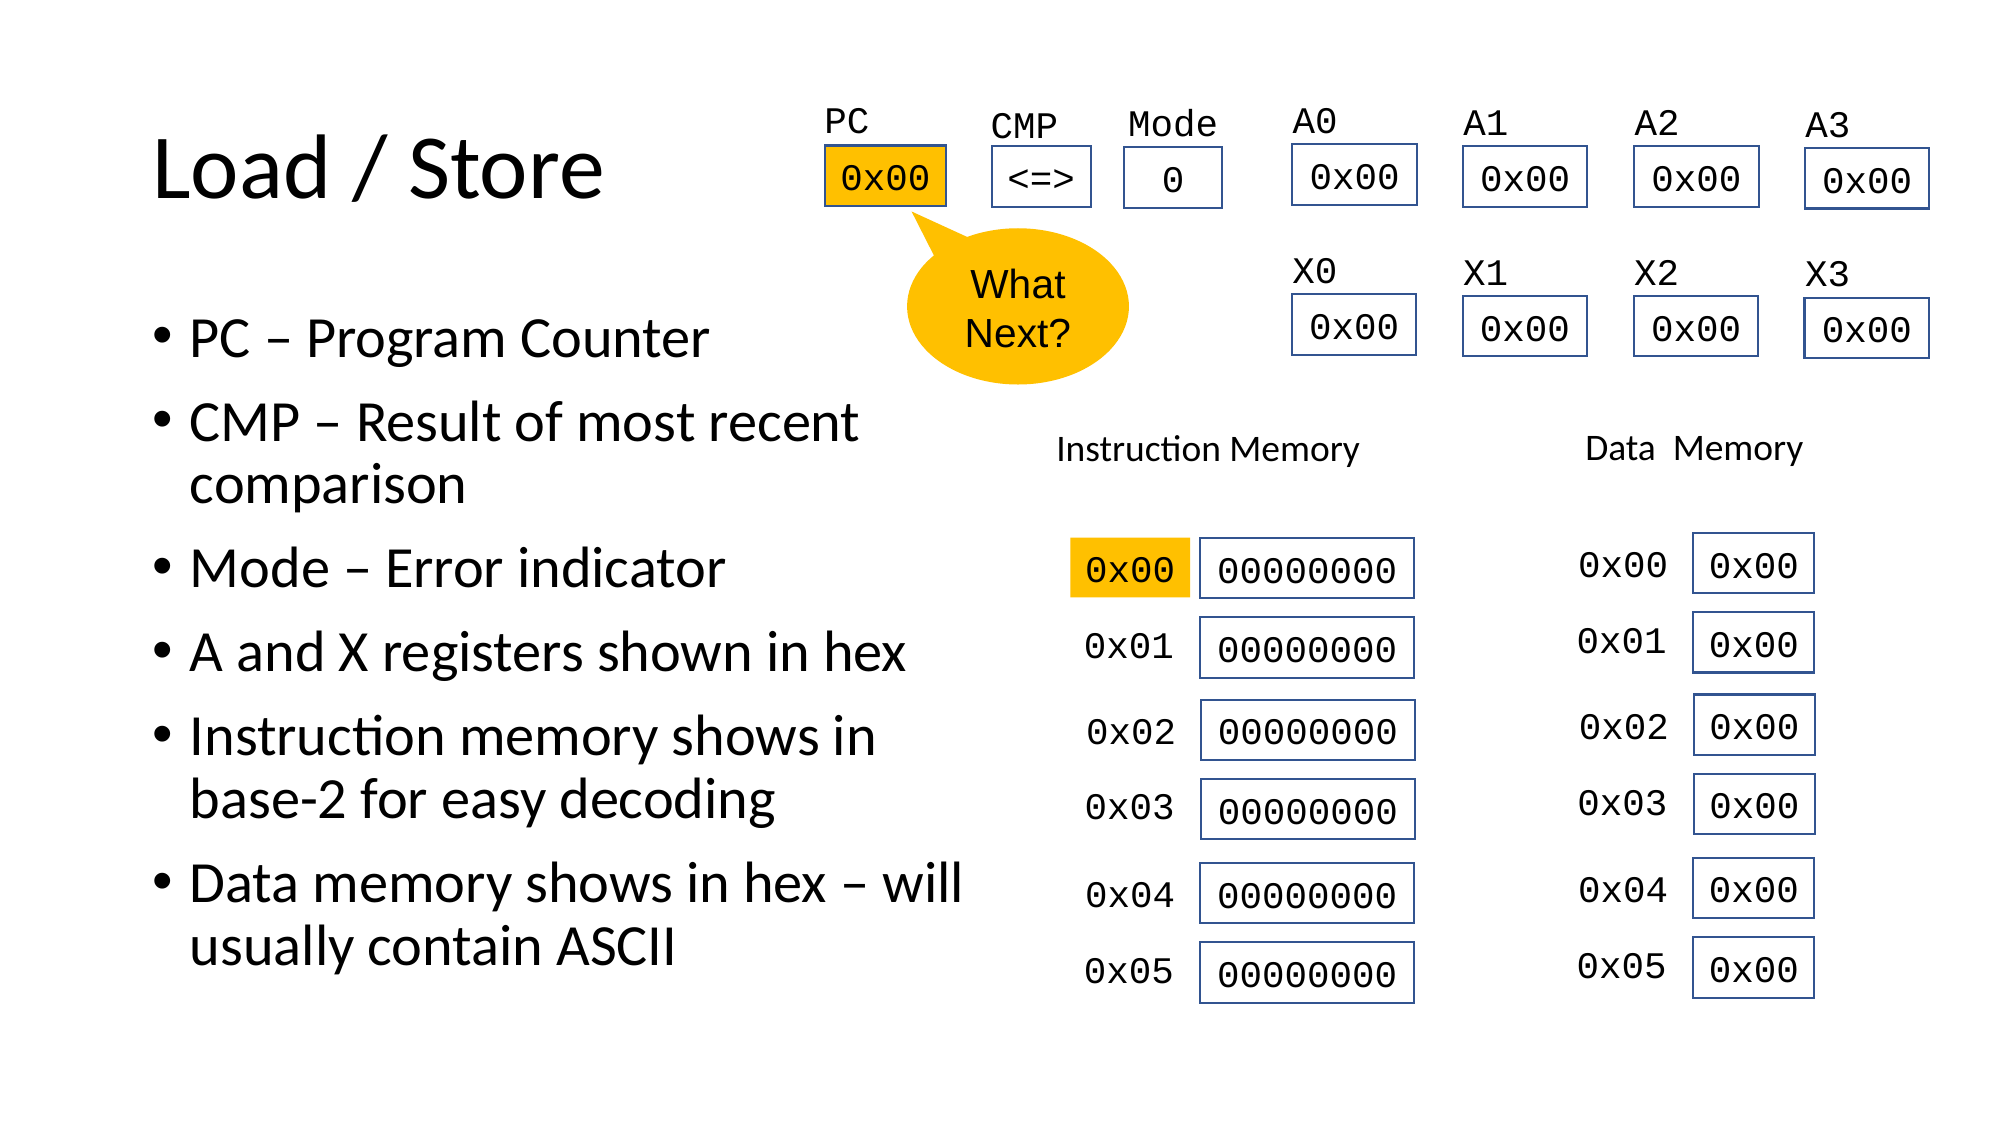

# Load / Store
PC
A0
A1
A2
Mode
A3
CMP
0x00
0x00
0x00
0x00
<=>
0
0x00
What
Next?
X0
X1
X2
X3
0x00
0x00
0x00
0x00
PC – Program Counter
CMP – Result of most recent comparison
Mode – Error indicator
A and X registers shown in hex
Instruction memory shows in base-2 for easy decoding
Data memory shows in hex – will usually contain ASCII
Data  Memory
Instruction Memory
0x00
0x00
0x00
00000000
0x01
0x00
0x01
00000000
0x02
0x00
0x02
00000000
0x03
0x00
0x03
00000000
0x04
0x00
0x04
00000000
0x05
0x00
0x05
00000000